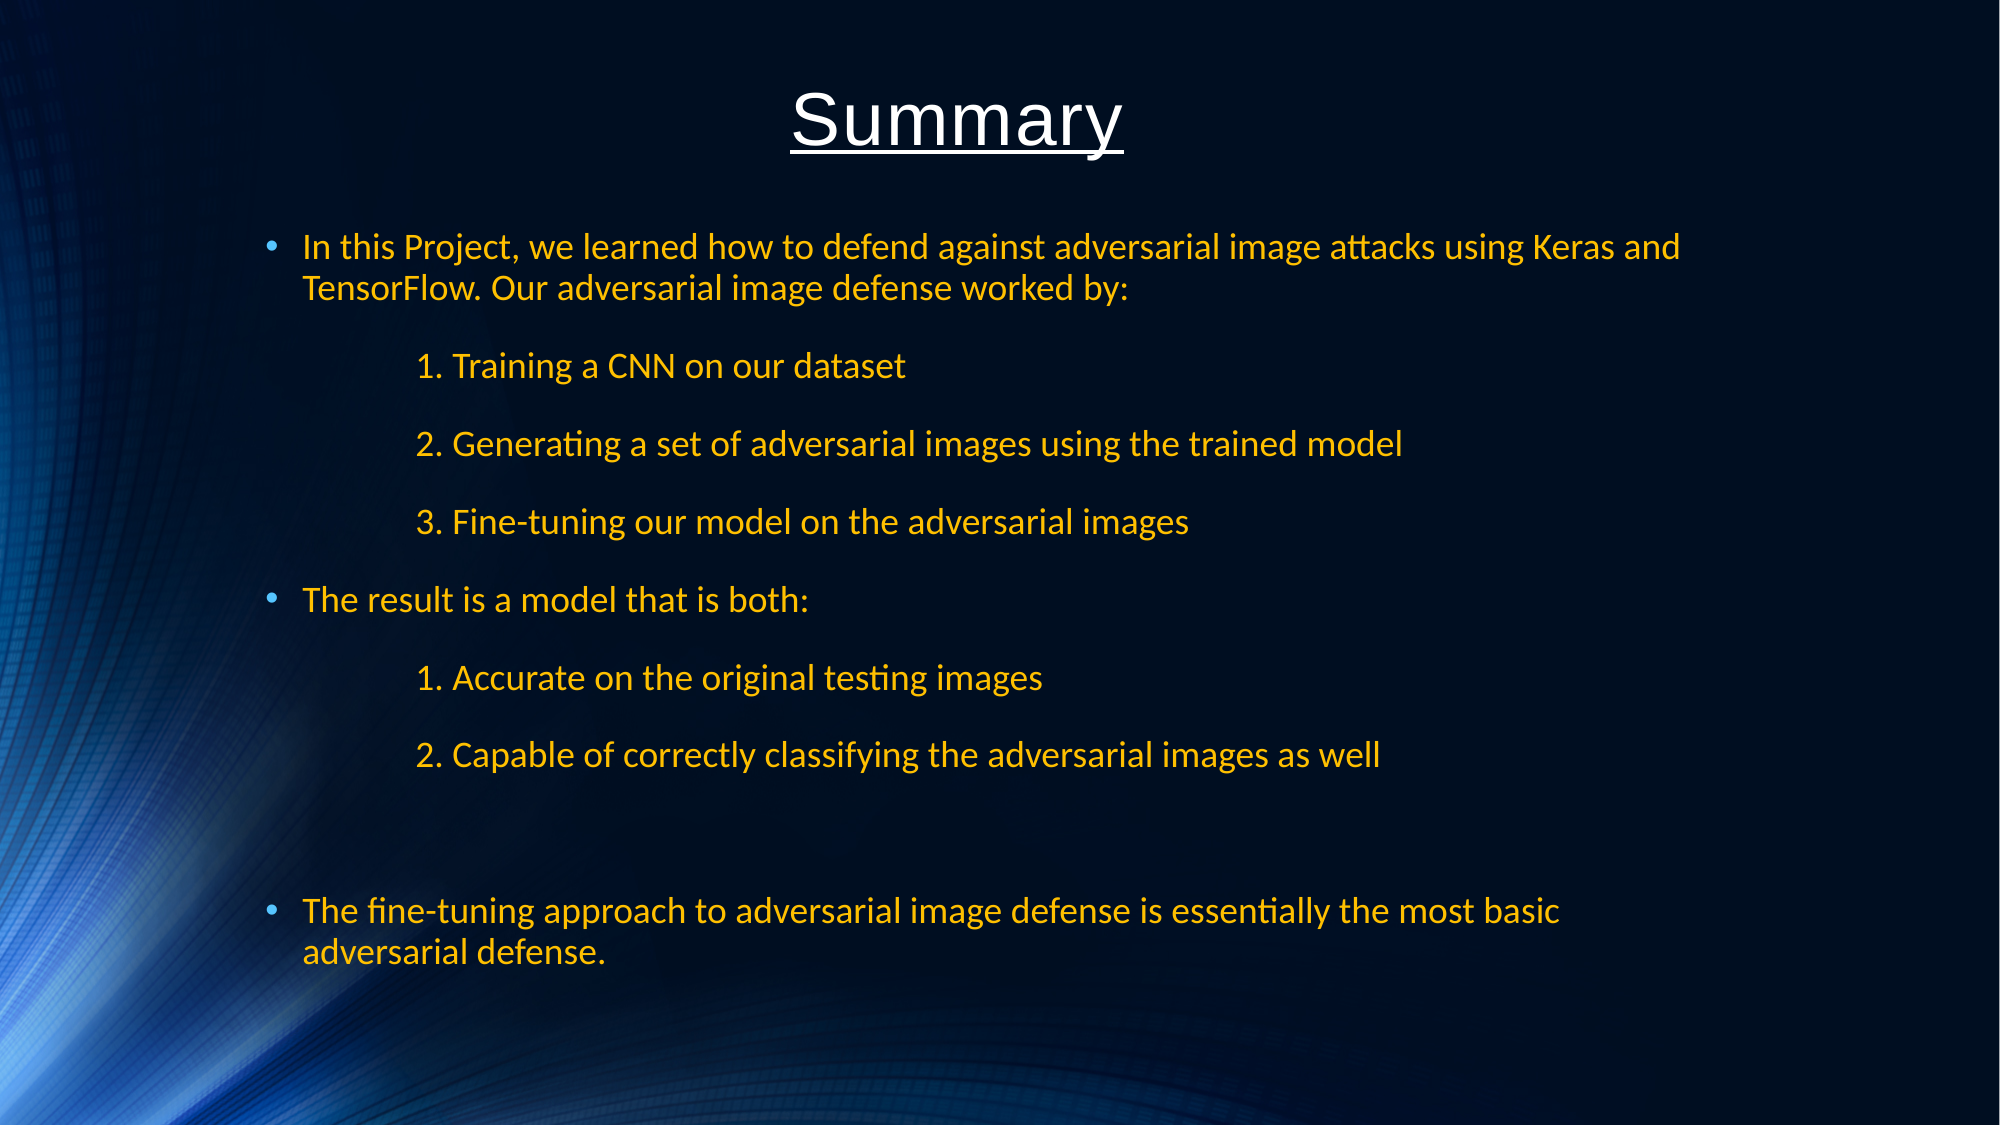

# Summary
In this Project, we learned how to defend against adversarial image attacks using Keras and TensorFlow. Our adversarial image defense worked by:
	1. Training a CNN on our dataset
	2. Generating a set of adversarial images using the trained model
	3. Fine-tuning our model on the adversarial images
The result is a model that is both:
	1. Accurate on the original testing images
	2. Capable of correctly classifying the adversarial images as well

The fine-tuning approach to adversarial image defense is essentially the most basic adversarial defense.